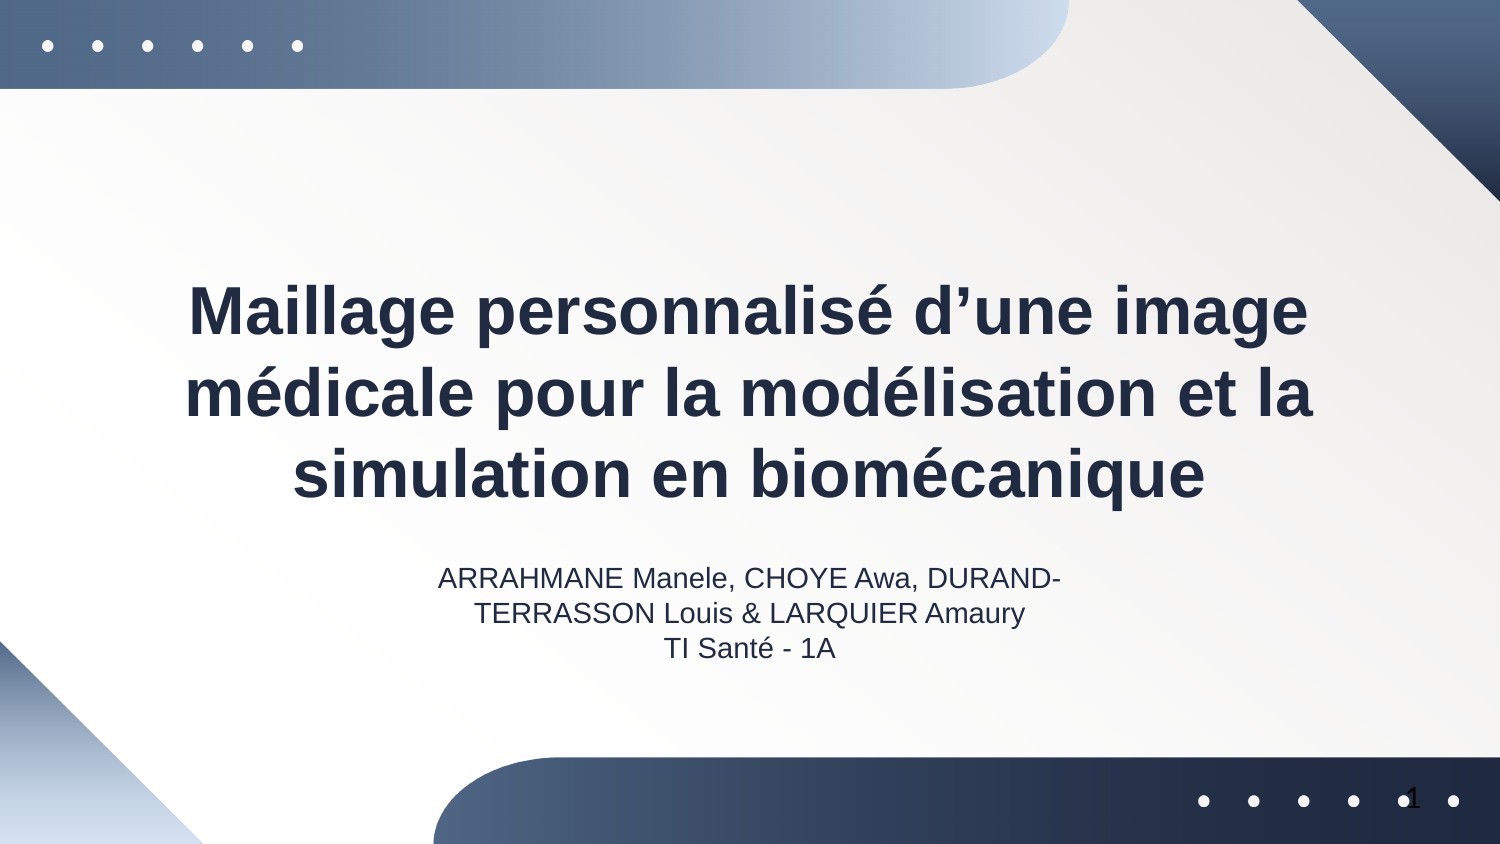

# Maillage personnalisé d’une image médicale pour la modélisation et la simulation en biomécanique
ARRAHMANE Manele, CHOYE Awa, DURAND-TERRASSON Louis & LARQUIER Amaury
TI Santé - 1A
1